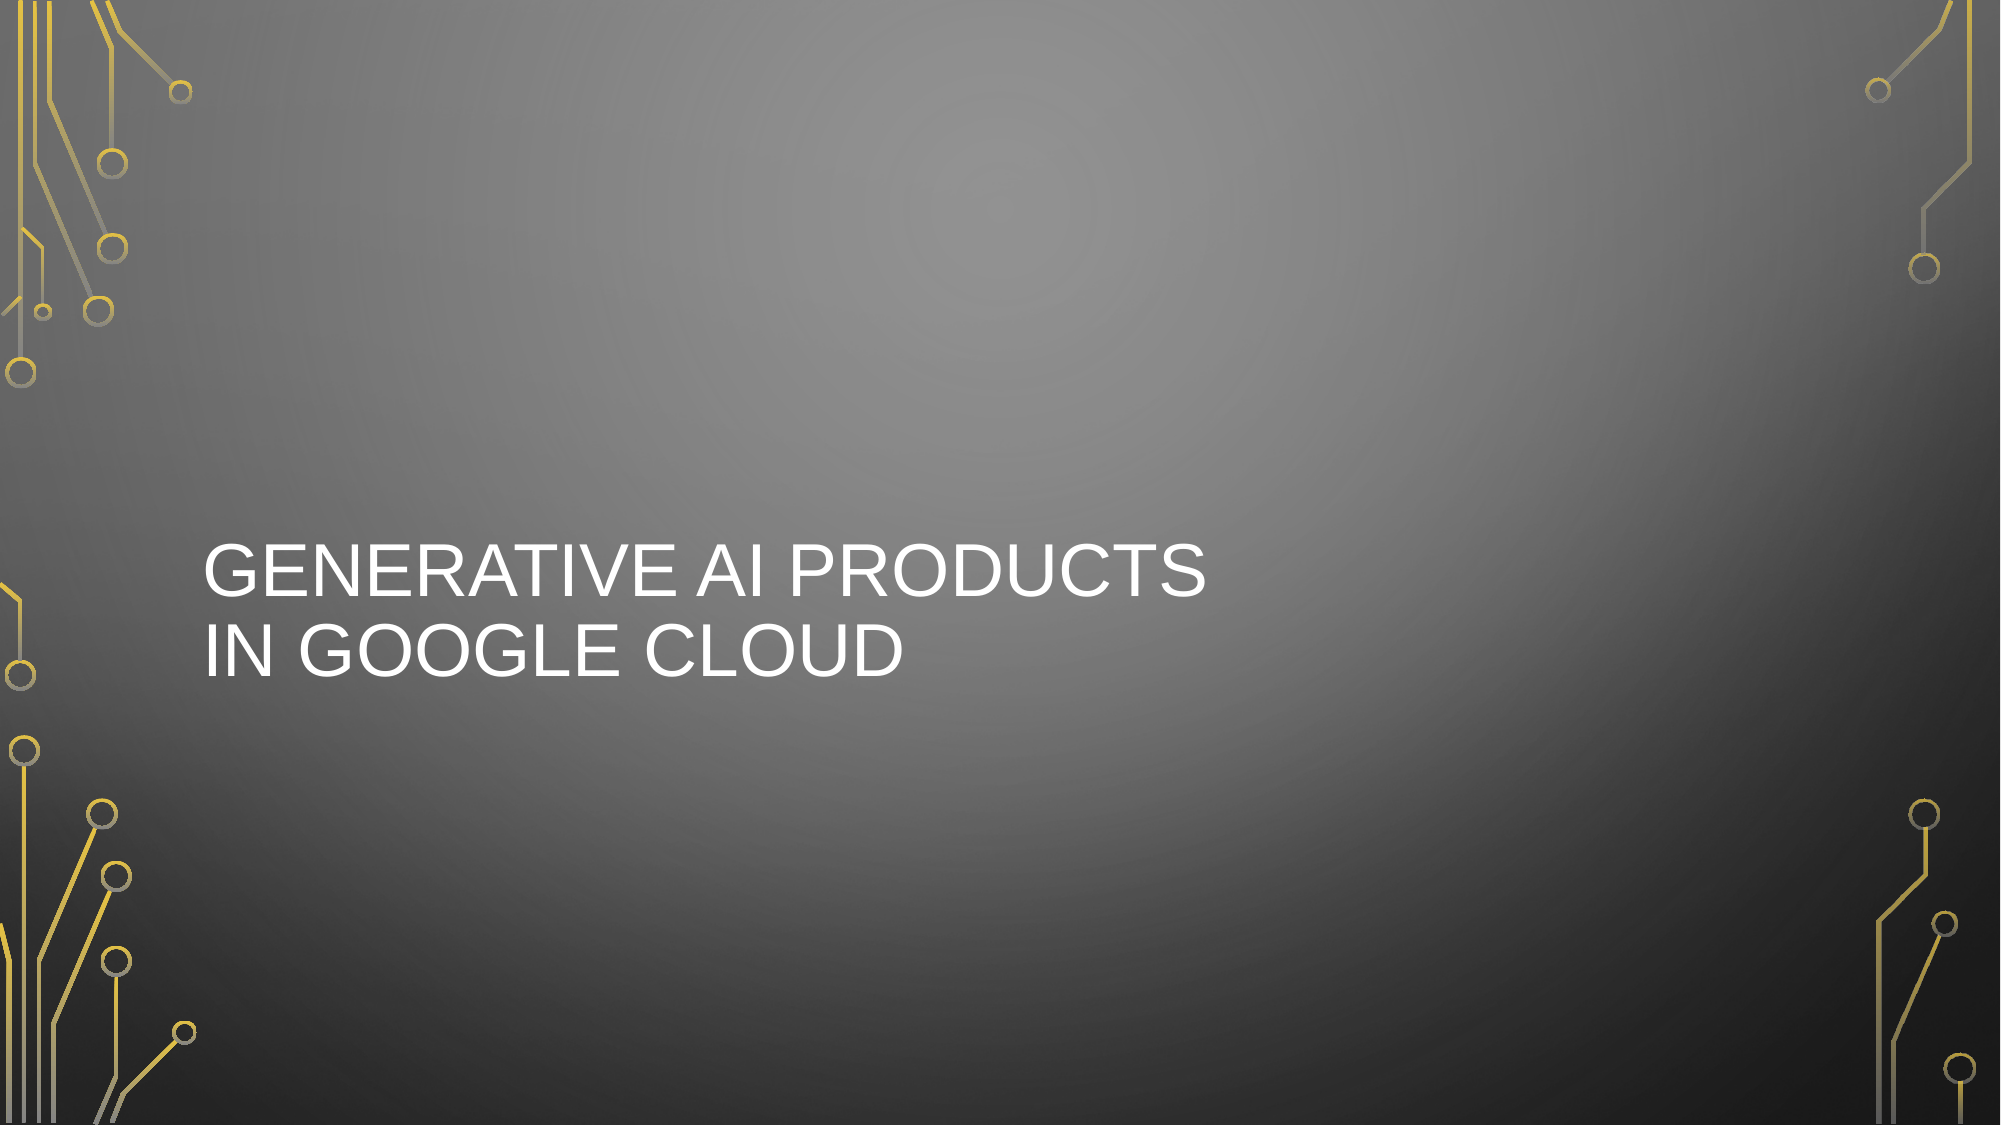

# Generative AI Products in google Cloud